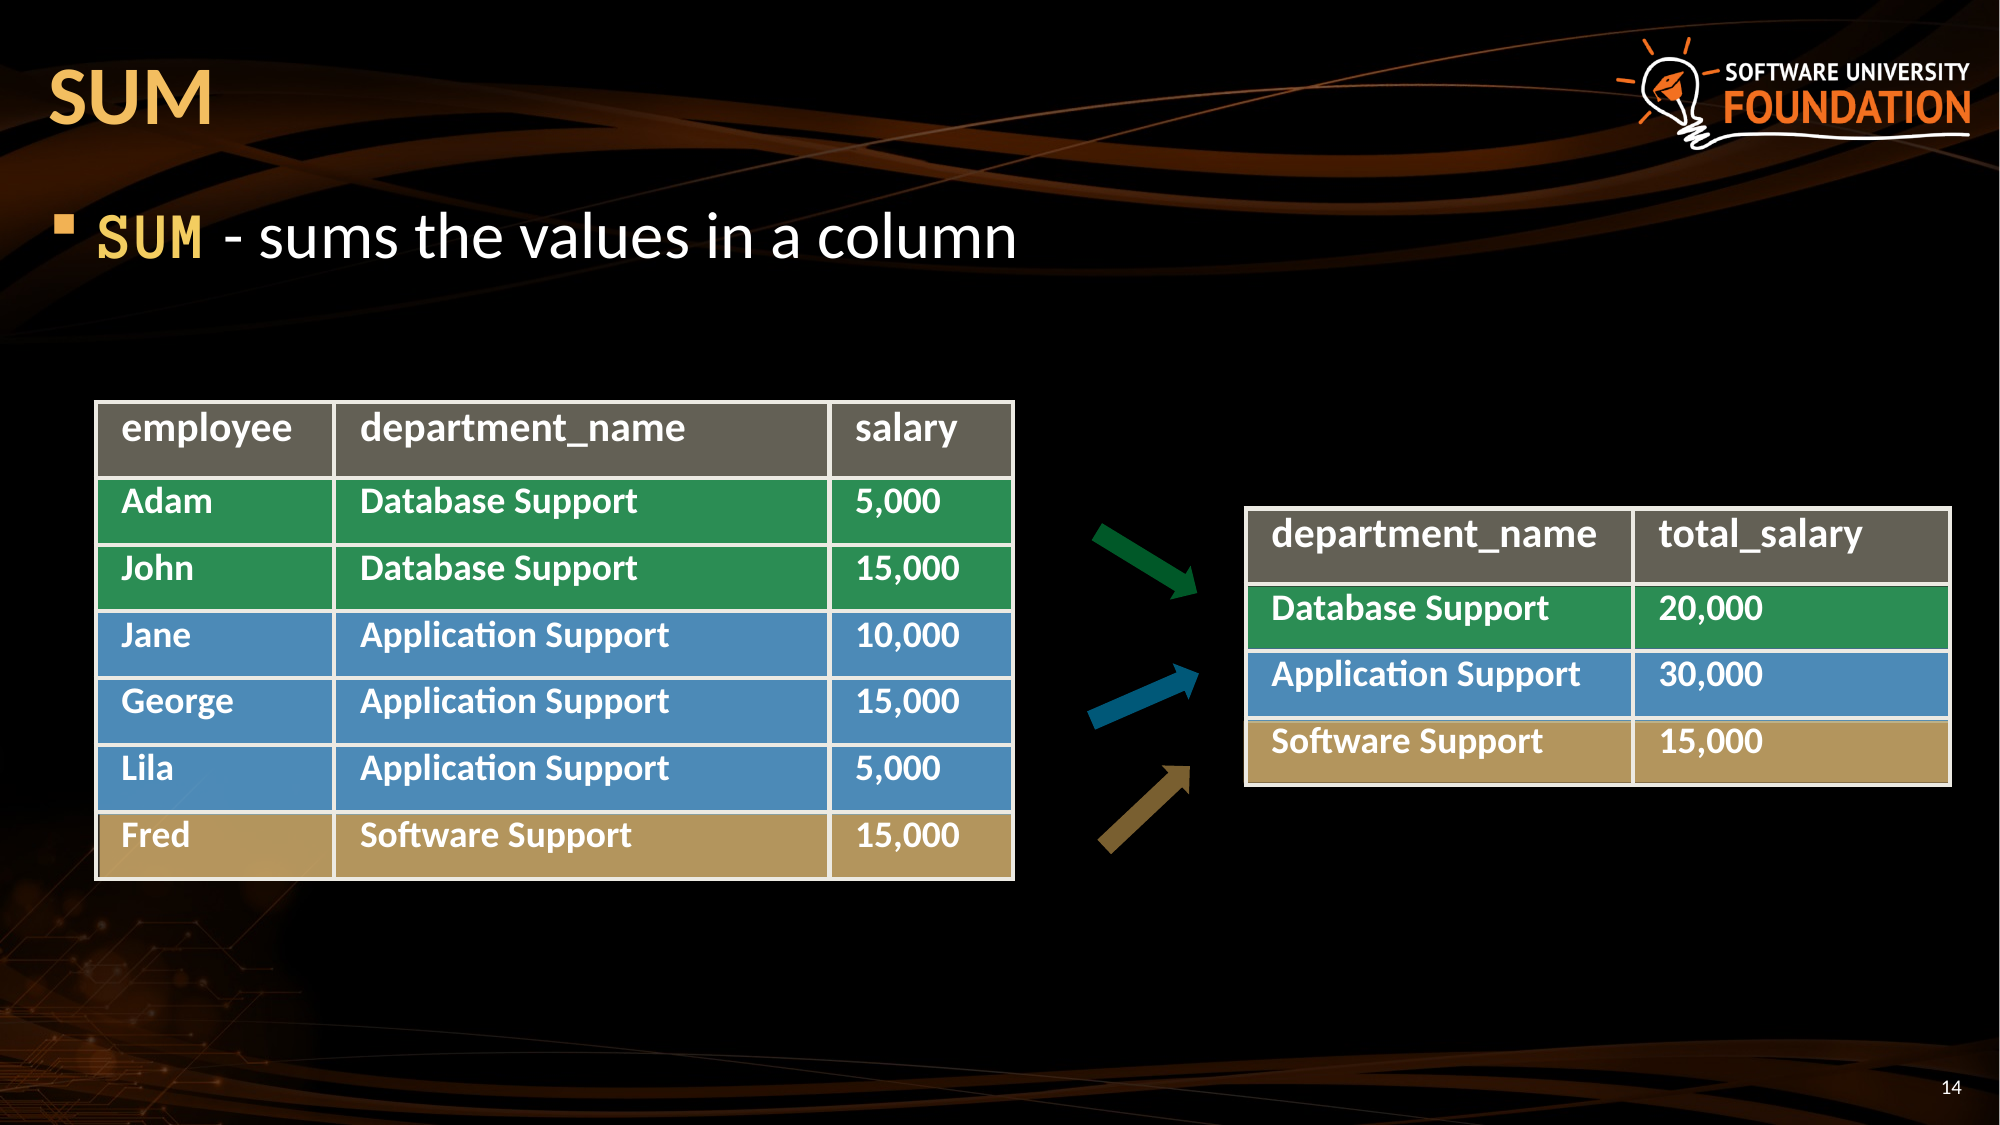

# SUM
SUM - sums the values in a column
| employee | department\_name | salary |
| --- | --- | --- |
| Adam | Database Support | 5,000 |
| John | Database Support | 15,000 |
| Jane | Application Support | 10,000 |
| George | Application Support | 15,000 |
| Lila | Application Support | 5,000 |
| Fred | Software Support | 15,000 |

| department\_name | total\_salary |
| --- | --- |
| Database Support | 20,000 |
| Application Support | 30,000 |
| Software Support | 15,000 |

14